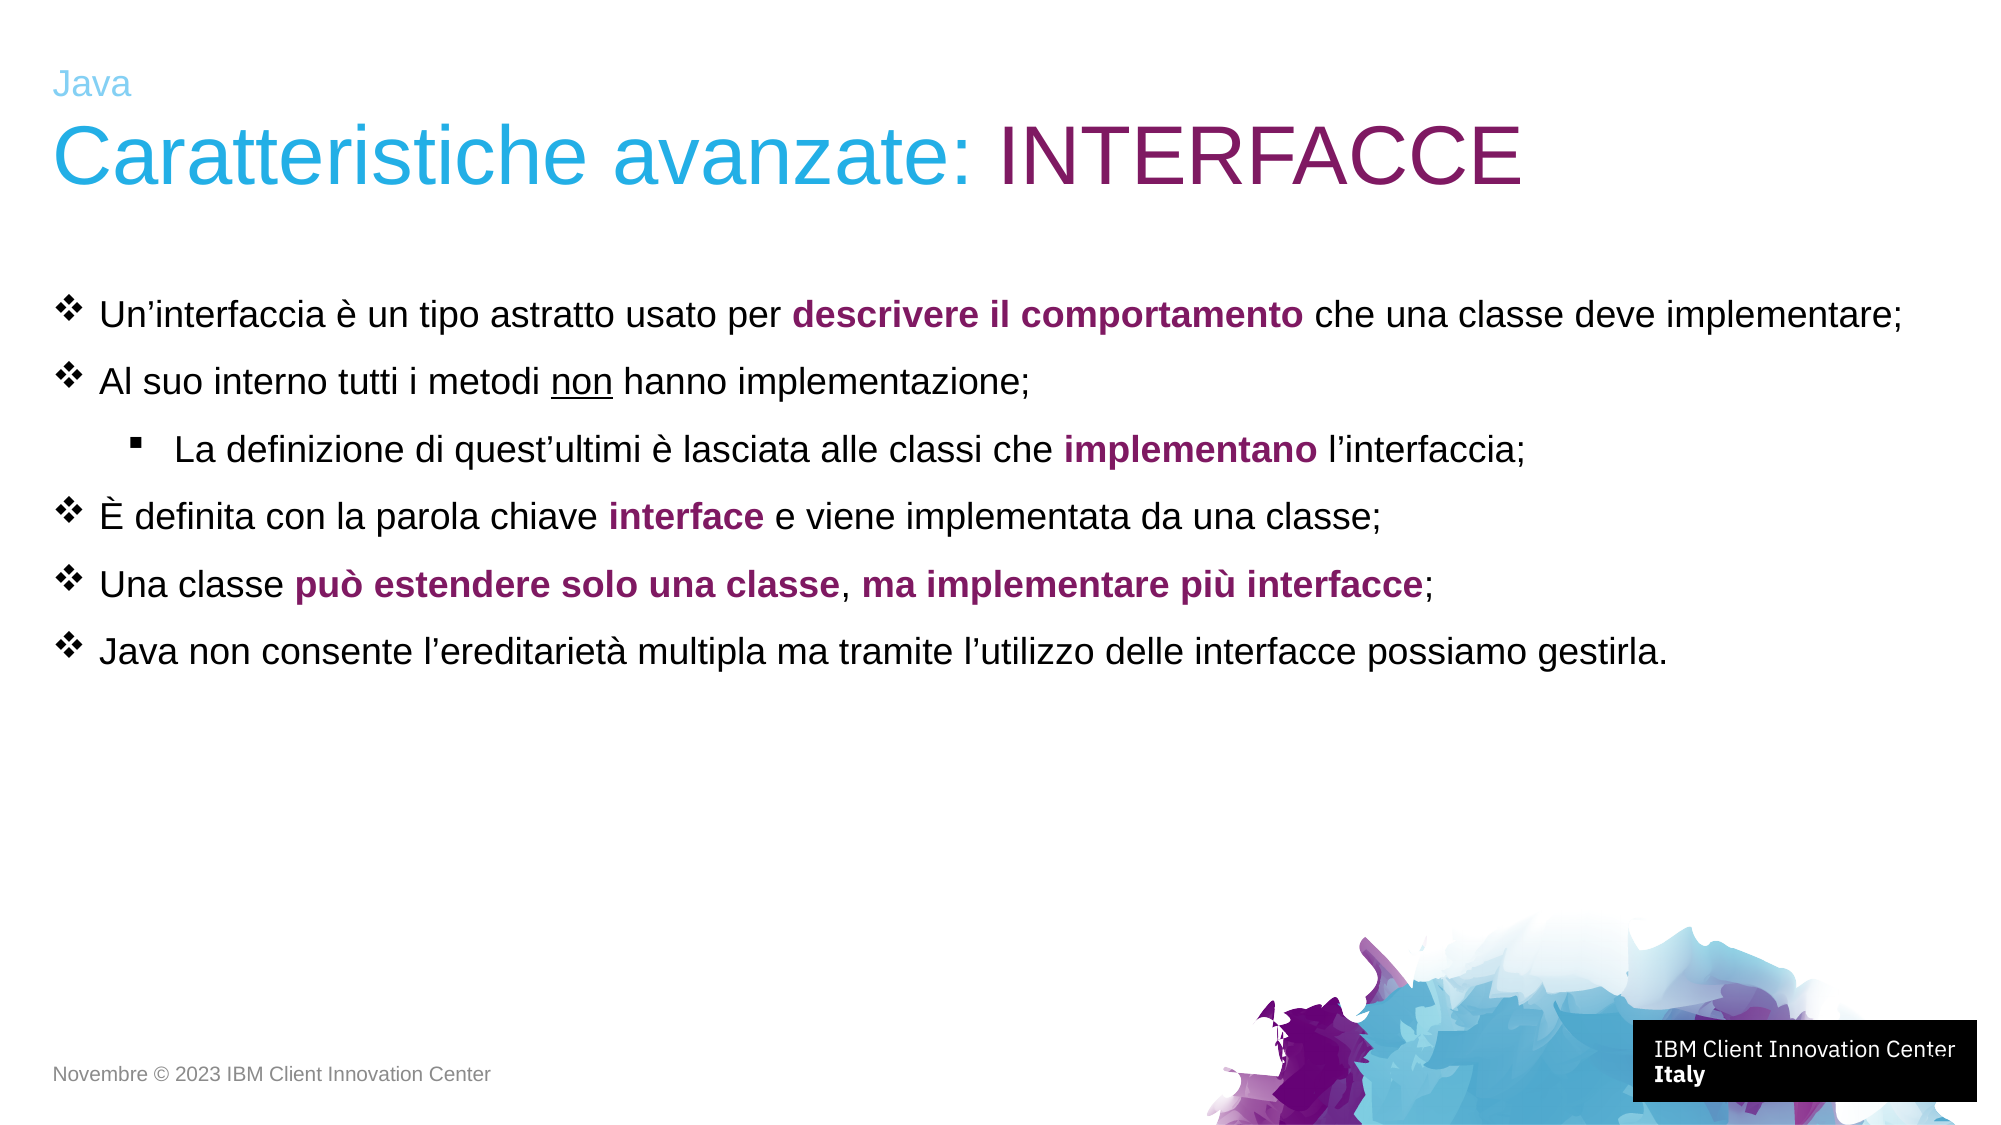

Java
# Caratteristiche avanzate: INTERFACCE
Un’interfaccia è un tipo astratto usato per descrivere il comportamento che una classe deve implementare;
Al suo interno tutti i metodi non hanno implementazione;
La definizione di quest’ultimi è lasciata alle classi che implementano l’interfaccia;
È definita con la parola chiave interface e viene implementata da una classe;
Una classe può estendere solo una classe, ma implementare più interfacce;
Java non consente l’ereditarietà multipla ma tramite l’utilizzo delle interfacce possiamo gestirla.
60
Novembre © 2023 IBM Client Innovation Center